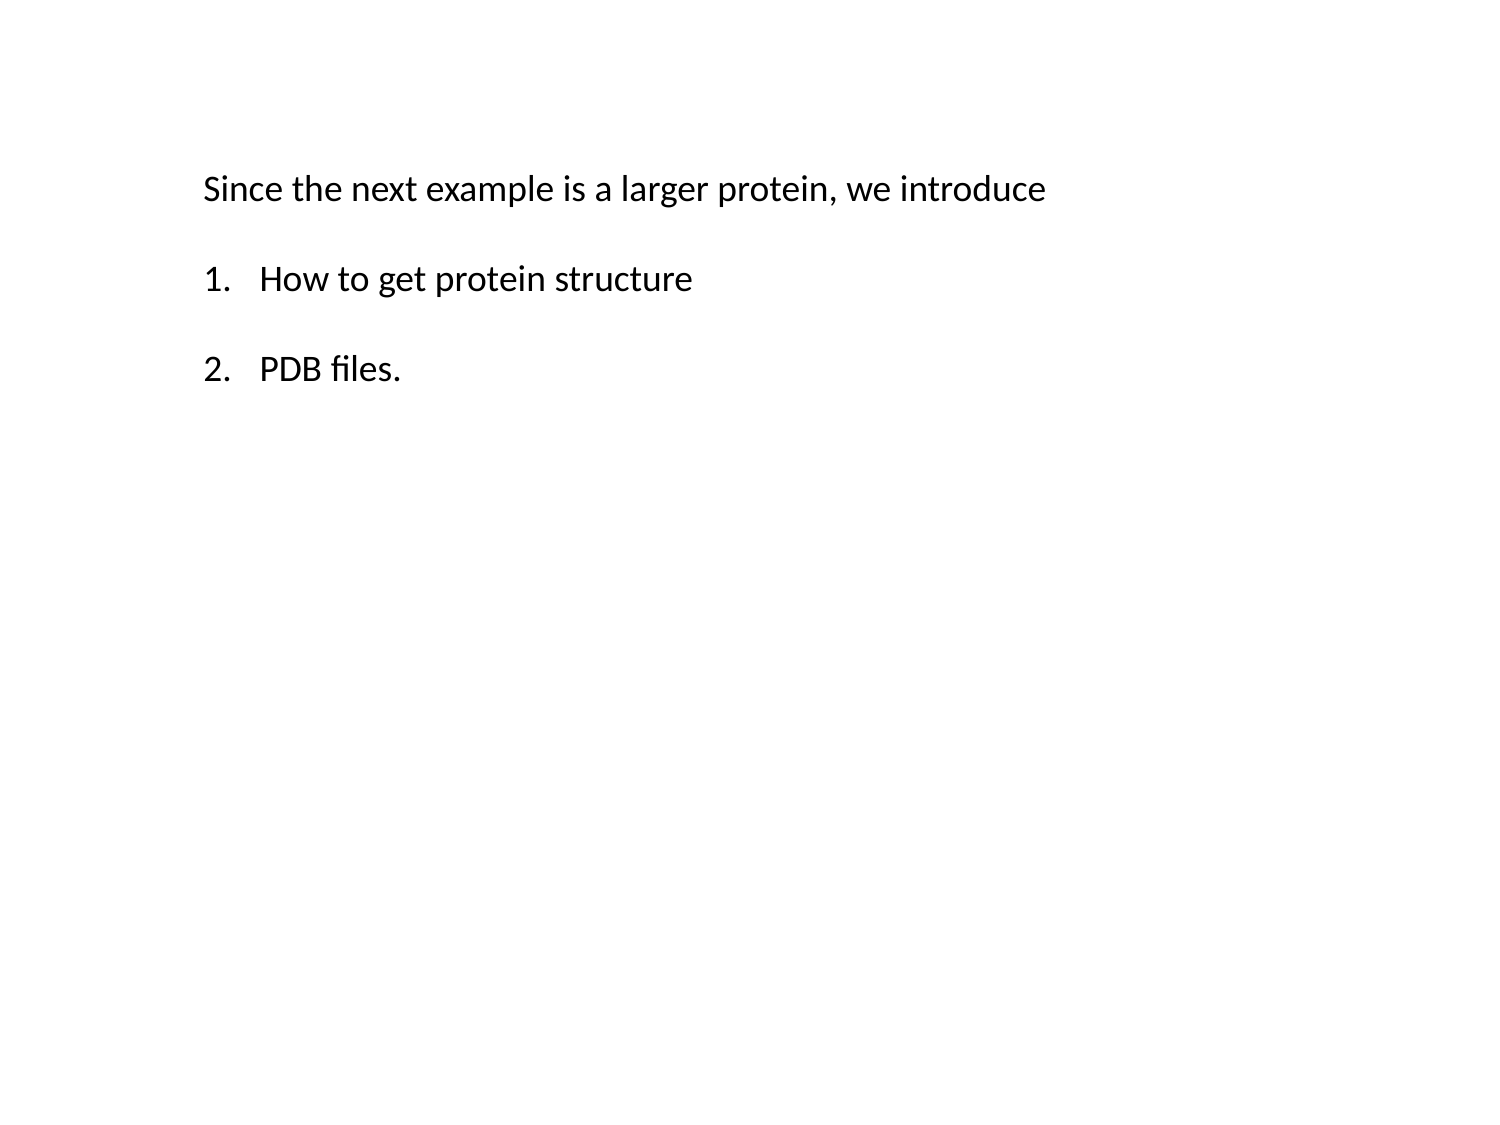

Since the next example is a larger protein, we introduce

How to get protein structure

PDB files.